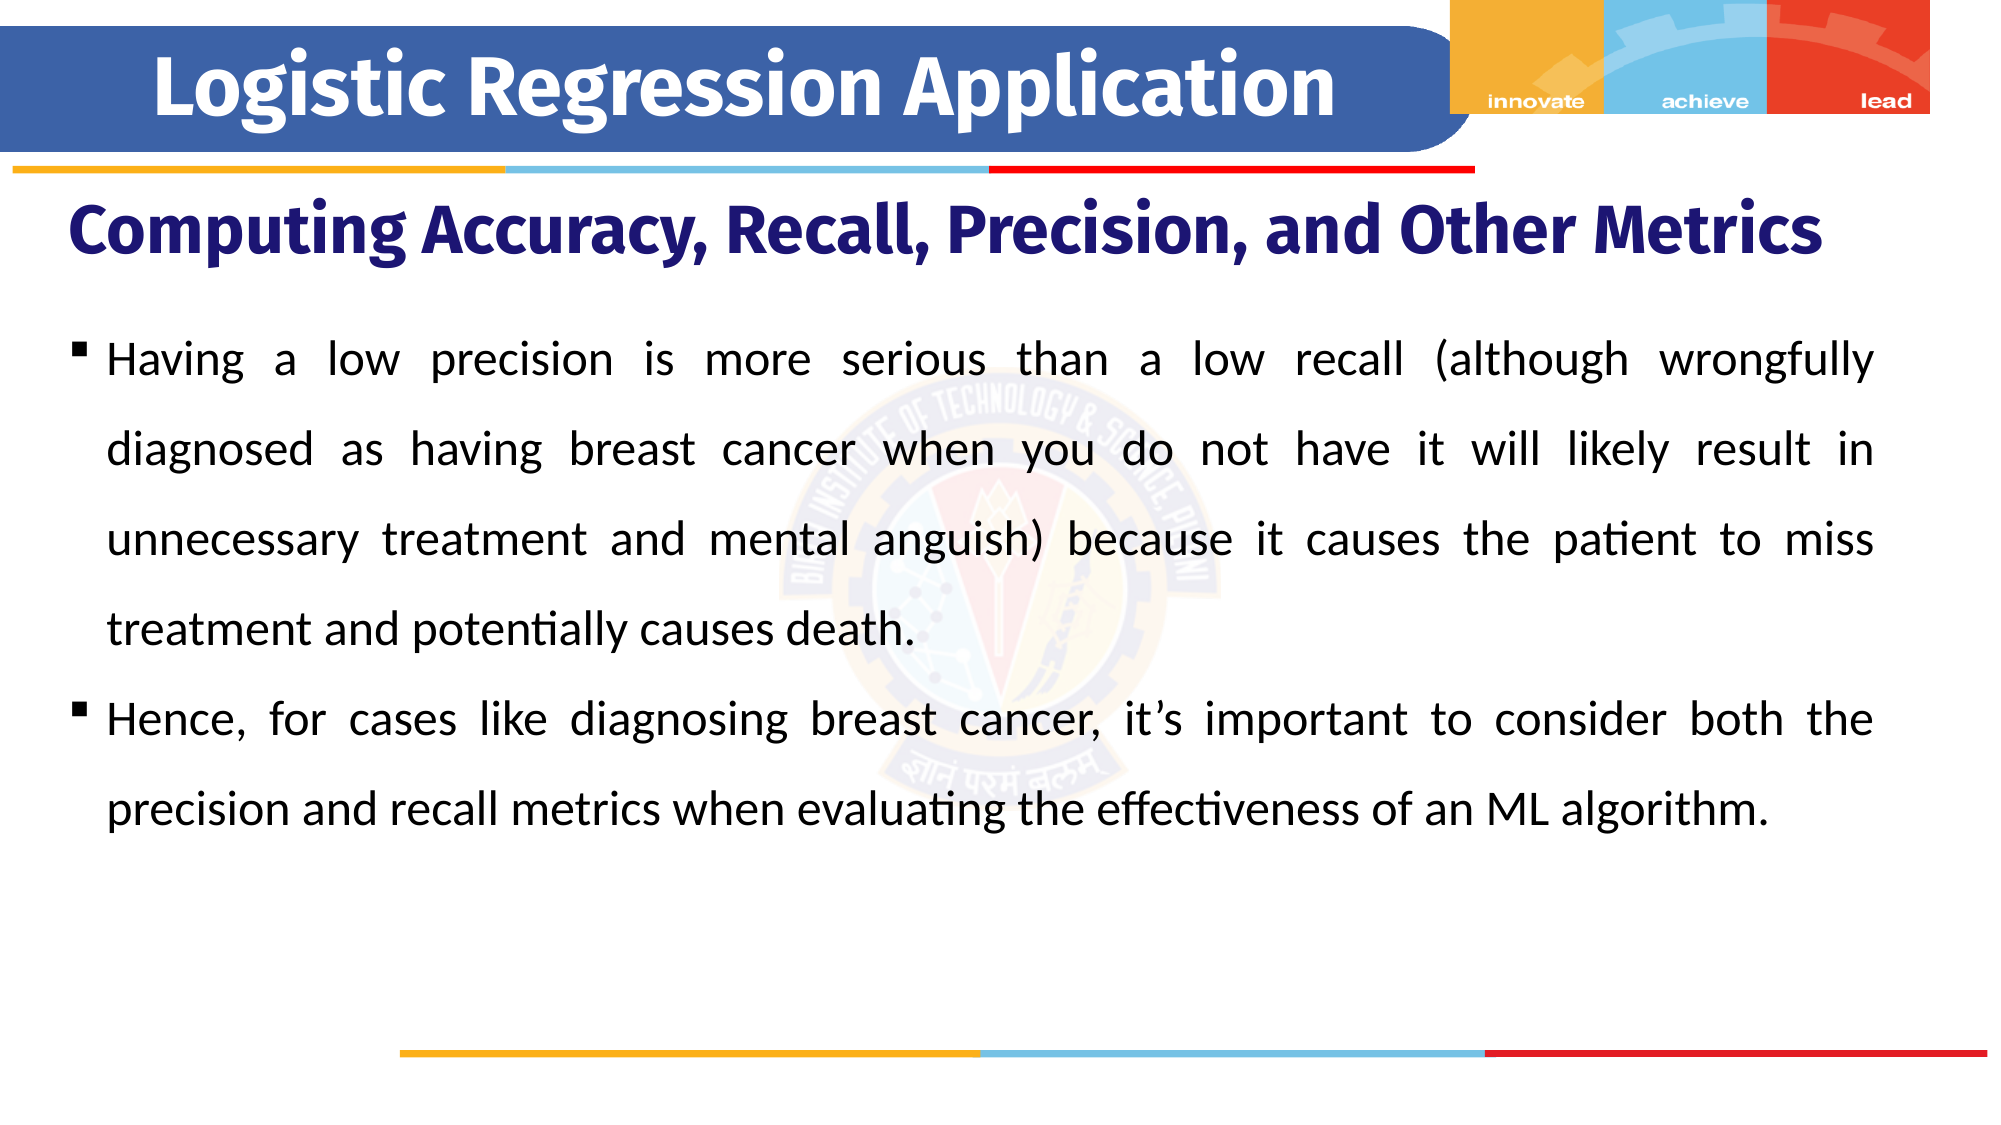

# Logistic Regression Application
Computing Accuracy, Recall, Precision, and Other Metrics
Having a low precision is more serious than a low recall (although wrongfully diagnosed as having breast cancer when you do not have it will likely result in unnecessary treatment and mental anguish) because it causes the patient to miss treatment and potentially causes death.
Hence, for cases like diagnosing breast cancer, it’s important to consider both the precision and recall metrics when evaluating the effectiveness of an ML algorithm.